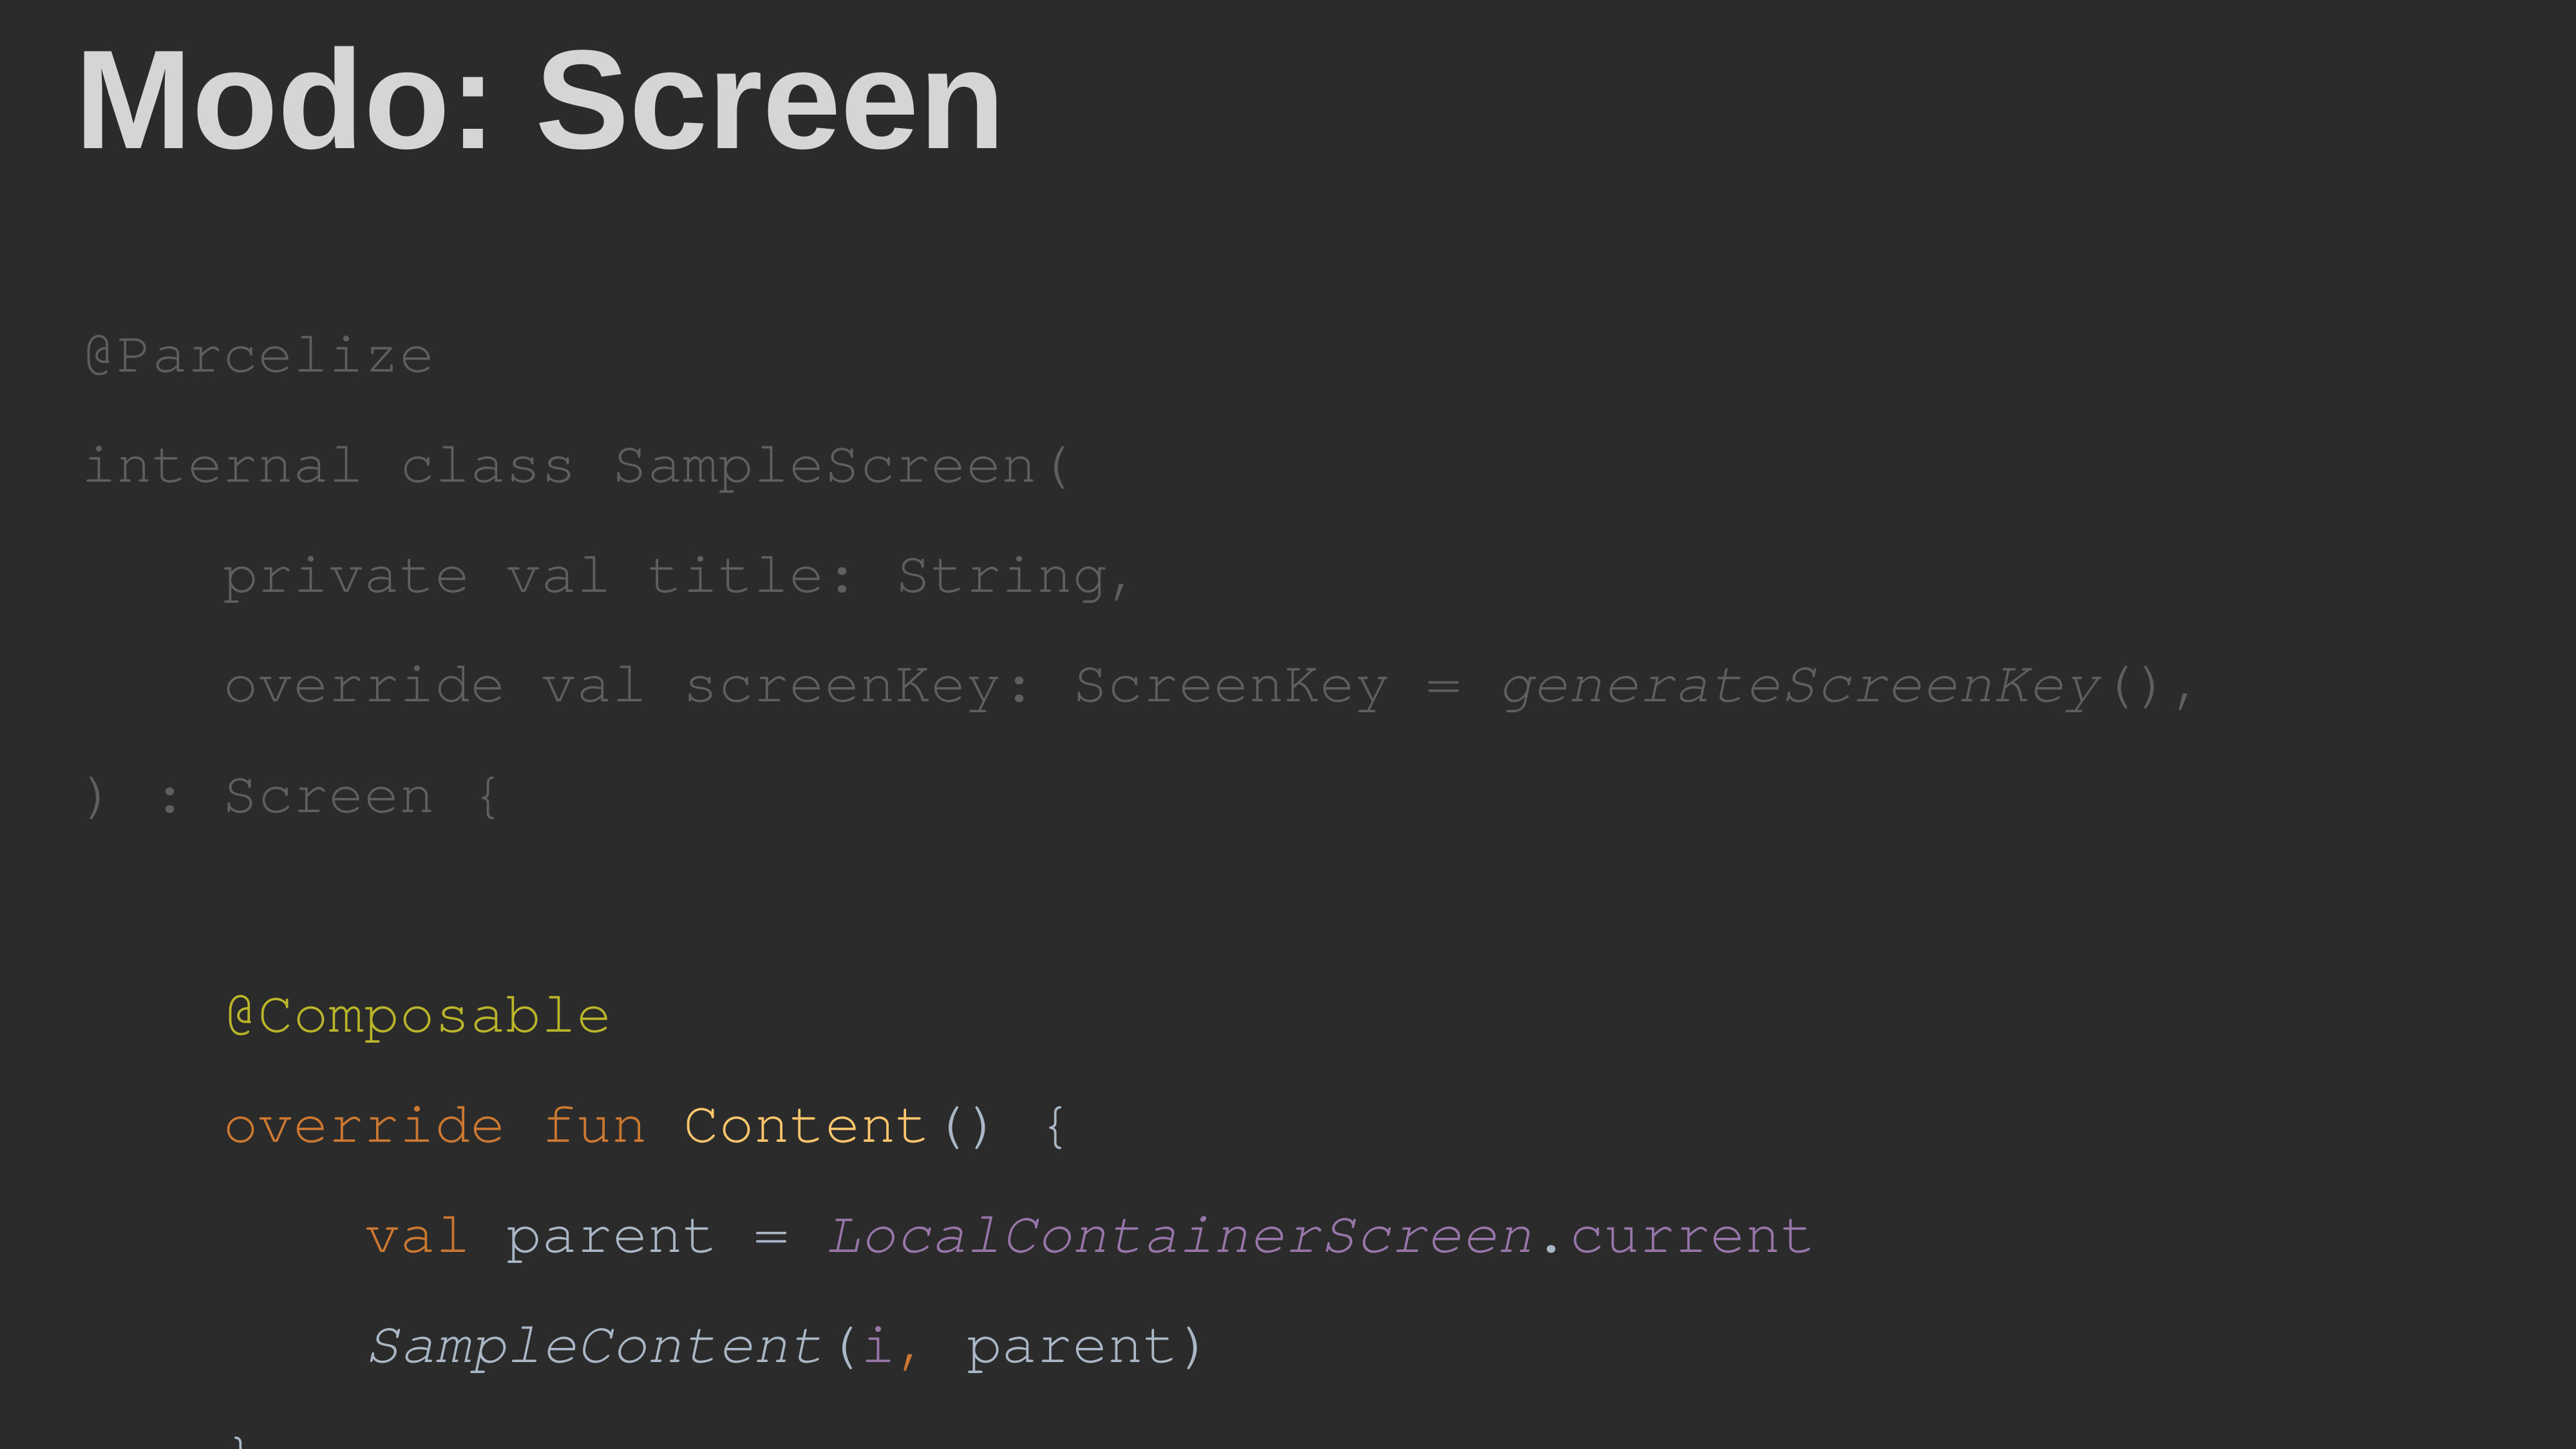

Modo: Screen
@Parcelize
internal class SampleScreen(
    private val title: String,
    override val screenKey: ScreenKey = generateScreenKey(),
) : Screen {

    @Composable
    override fun Content() {
        val parent = LocalContainerScreen.current
        SampleContent(i, parent)
    }
}
175